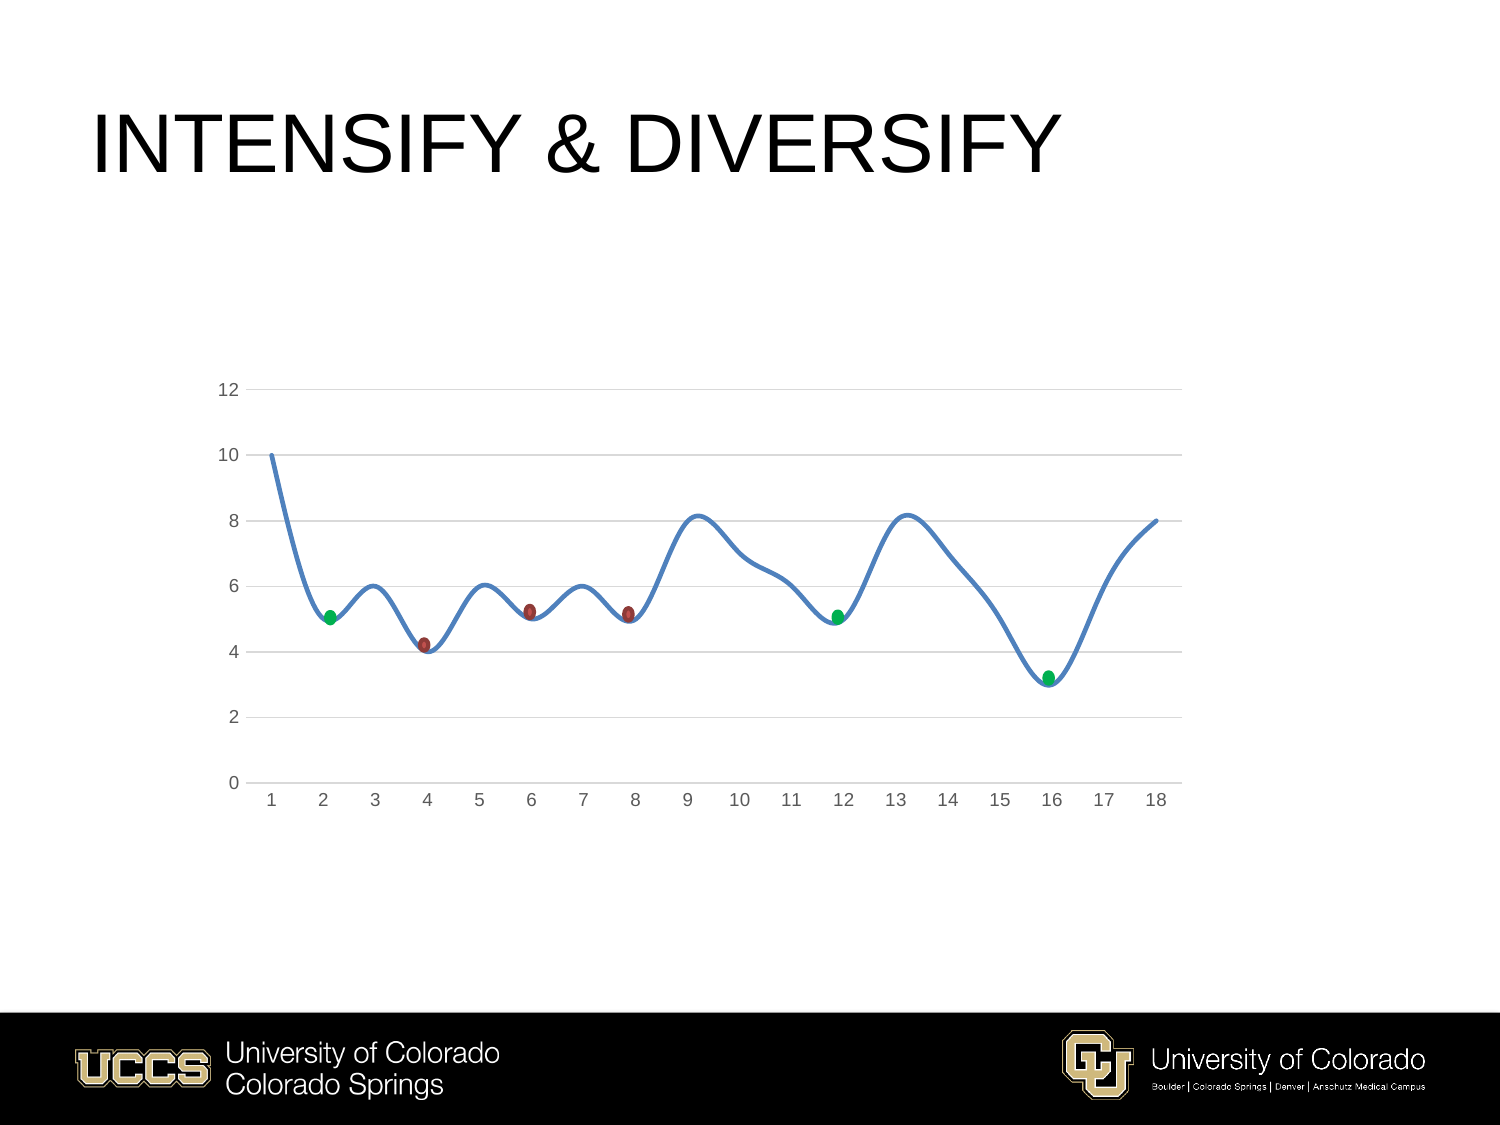

# INTENSIFY & DIVERSIFY

### Chart

| Category |  |
|---|---|